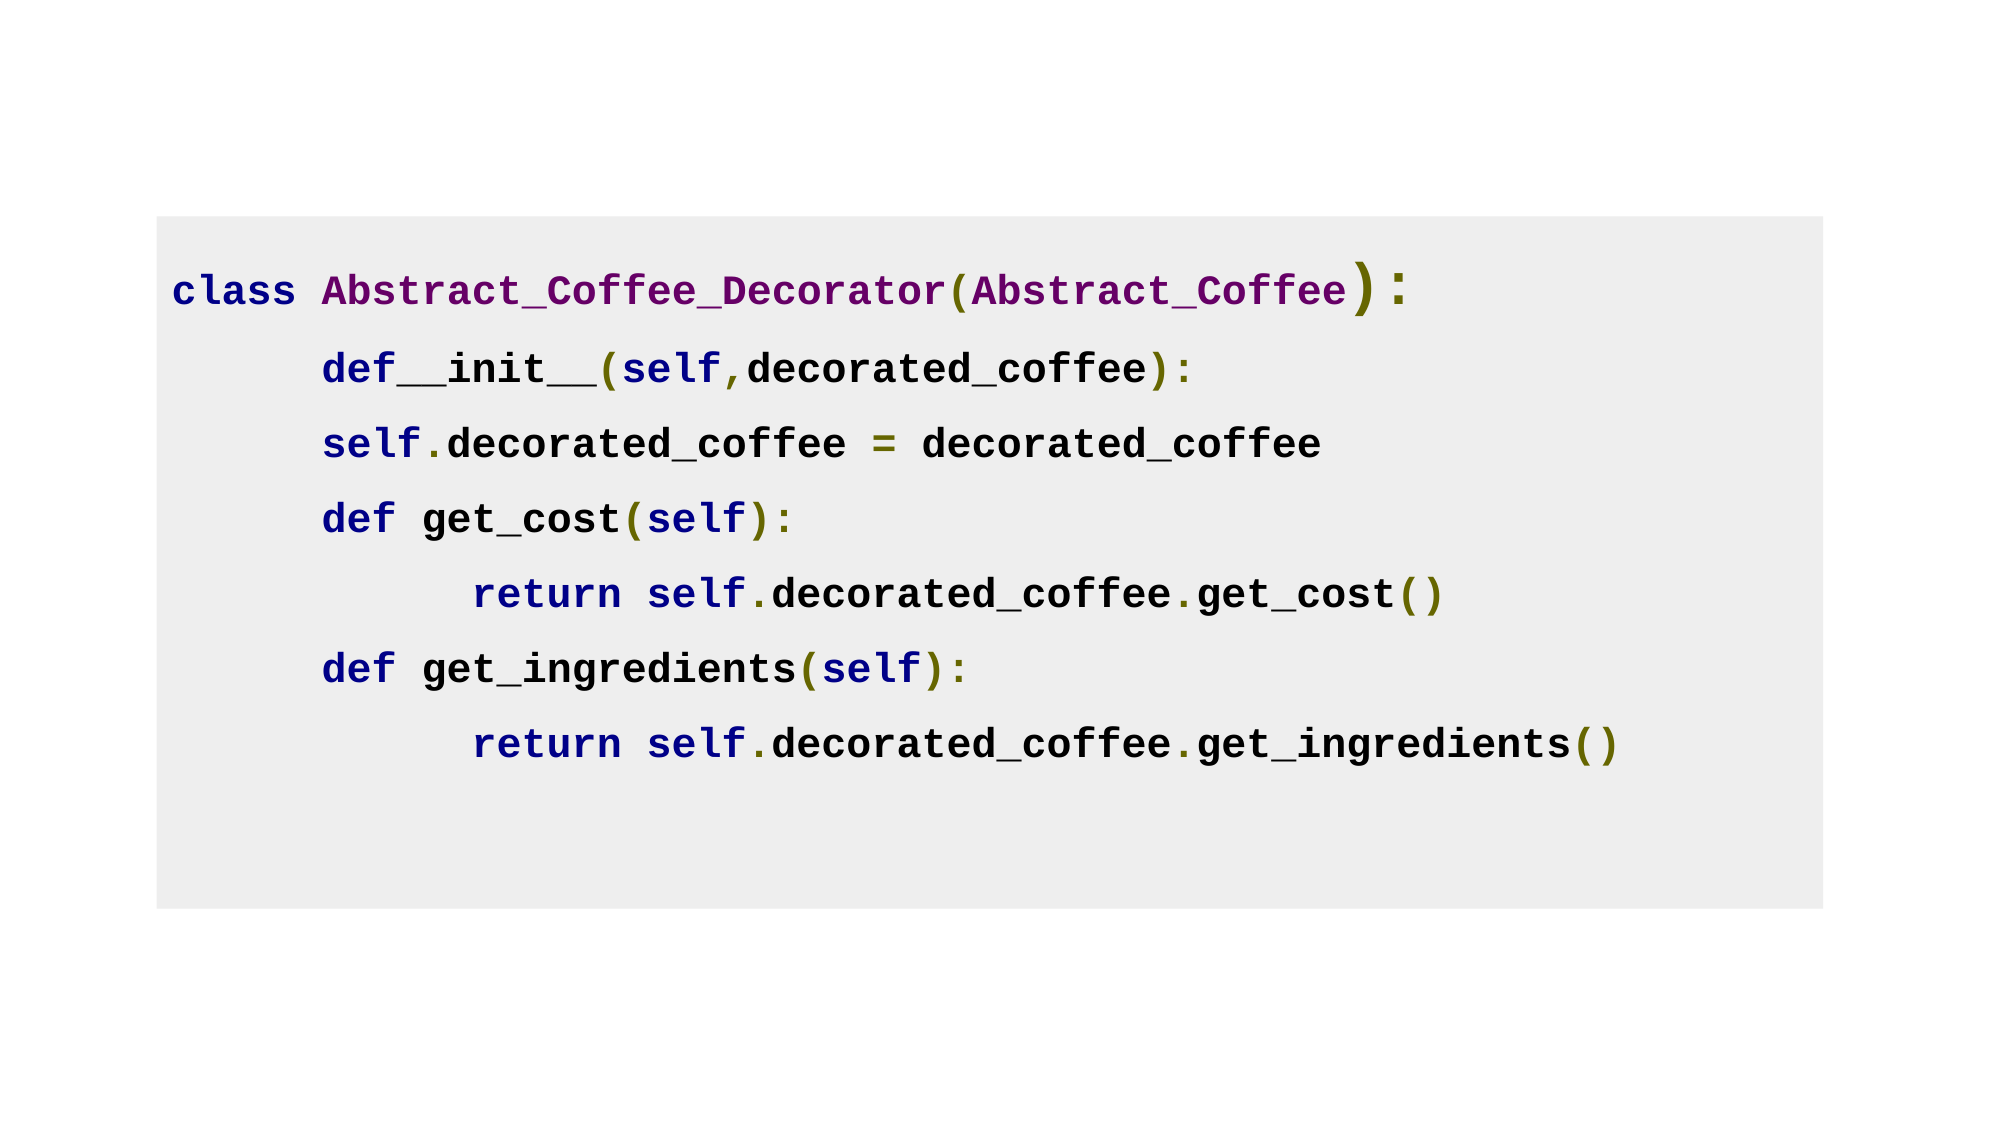

class Abstract_Coffee_Decorator(Abstract_Coffee):
	def__init__(self,decorated_coffee): 		   			self.decorated_coffee = decorated_coffee
	def get_cost(self):
		return self.decorated_coffee.get_cost()
	def get_ingredients(self):
		return self.decorated_coffee.get_ingredients()